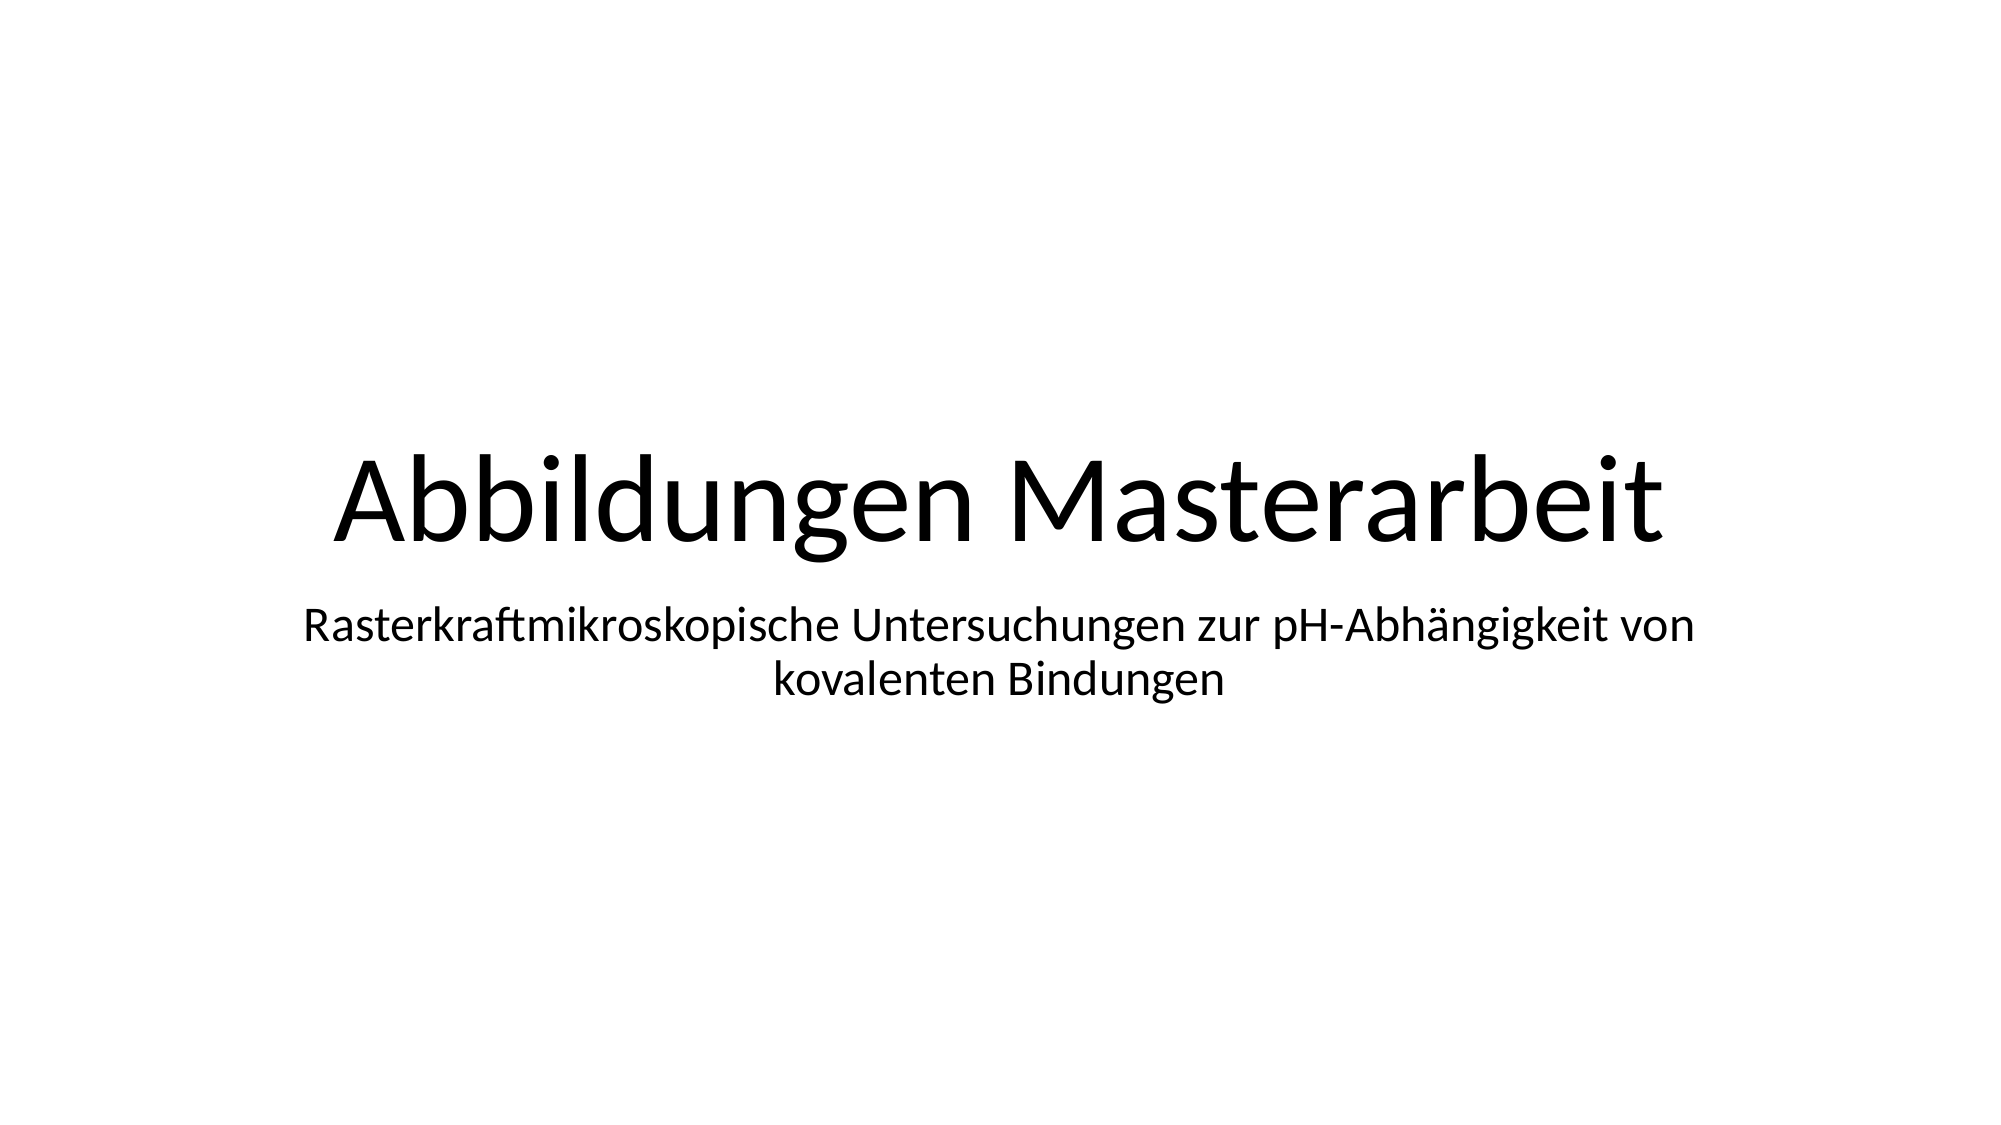

# Abbildungen Masterarbeit
Rasterkraftmikroskopische Untersuchungen zur pH-Abhängigkeit von kovalenten Bindungen